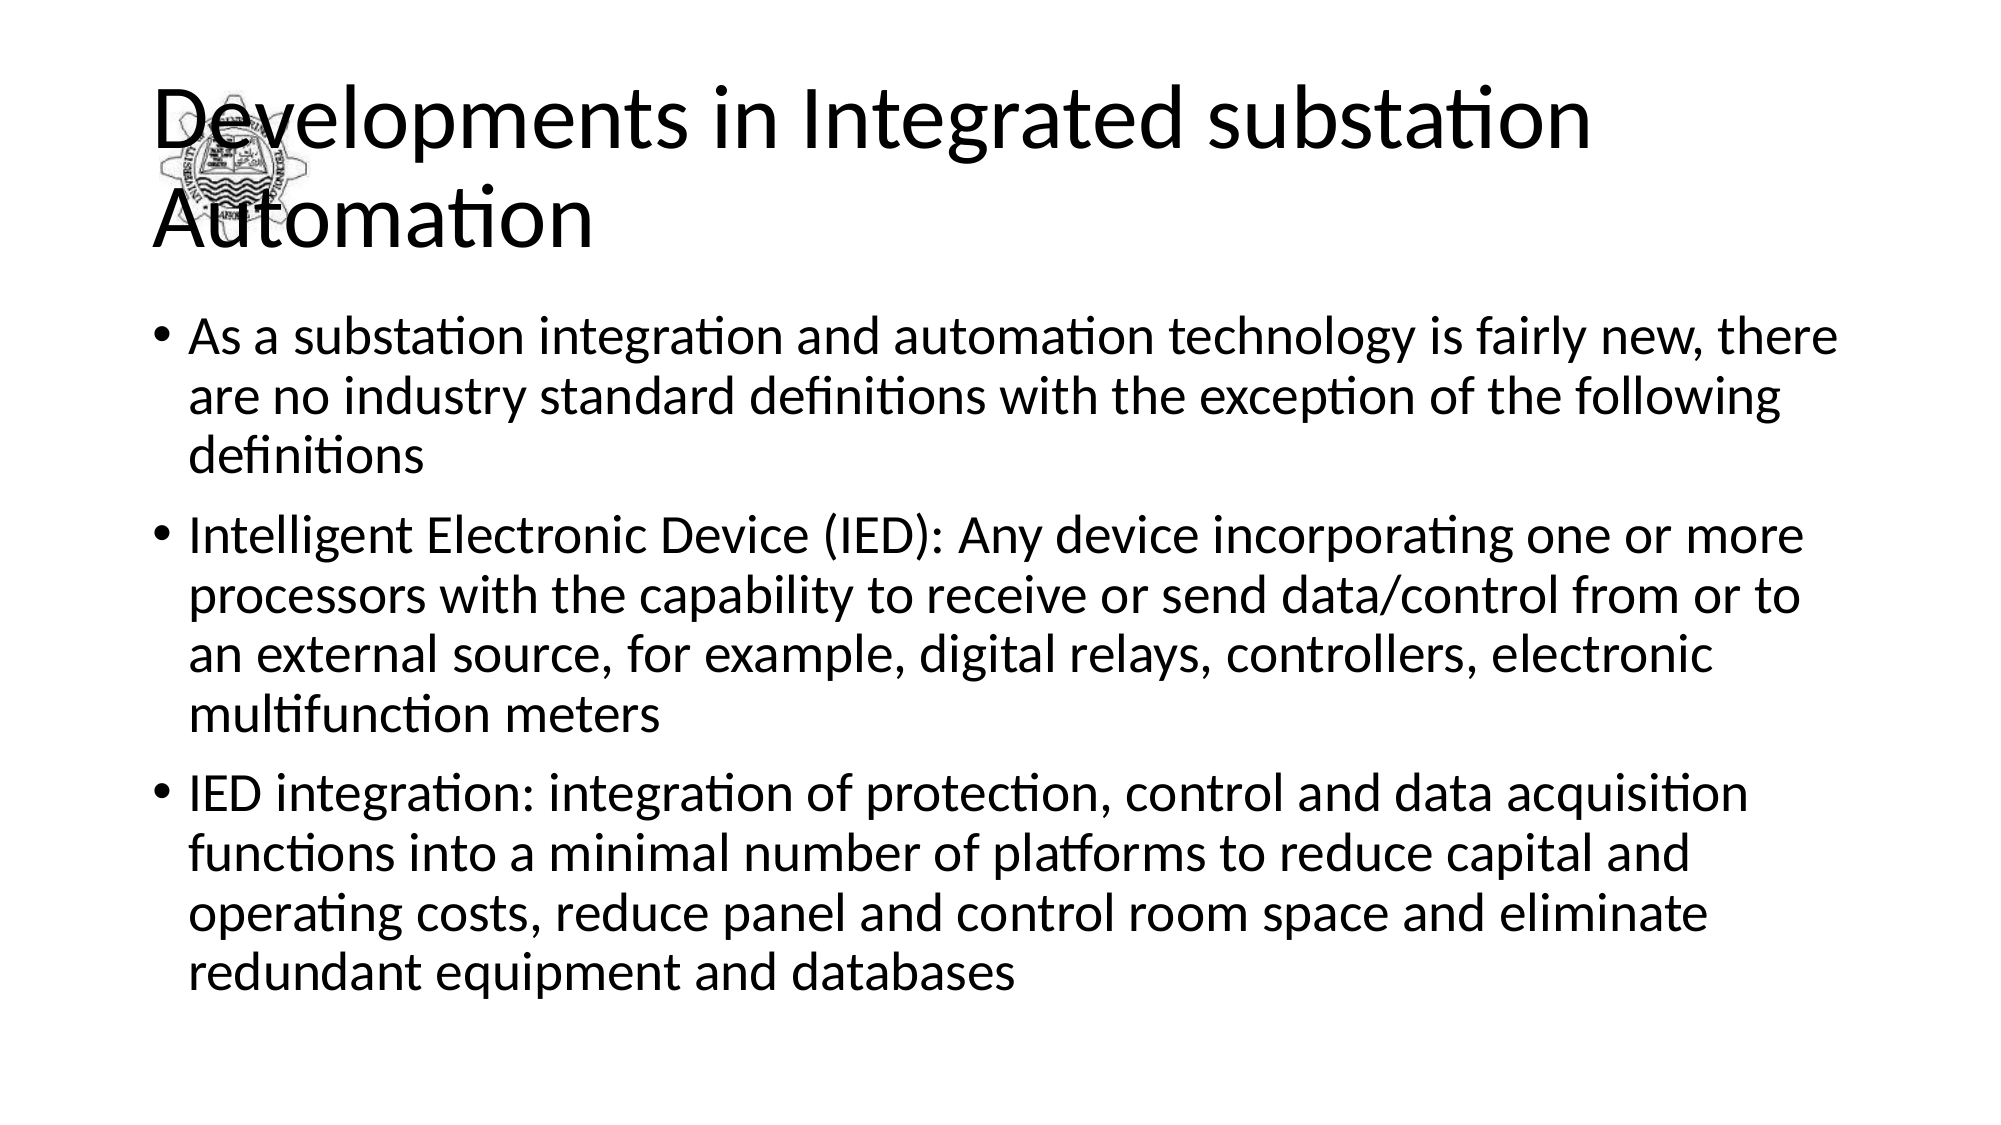

# Developments in Integrated substation Automation
As a substation integration and automation technology is fairly new, there are no industry standard definitions with the exception of the following definitions
Intelligent Electronic Device (IED): Any device incorporating one or more processors with the capability to receive or send data/control from or to an external source, for example, digital relays, controllers, electronic multifunction meters
IED integration: integration of protection, control and data acquisition functions into a minimal number of platforms to reduce capital and operating costs, reduce panel and control room space and eliminate redundant equipment and databases